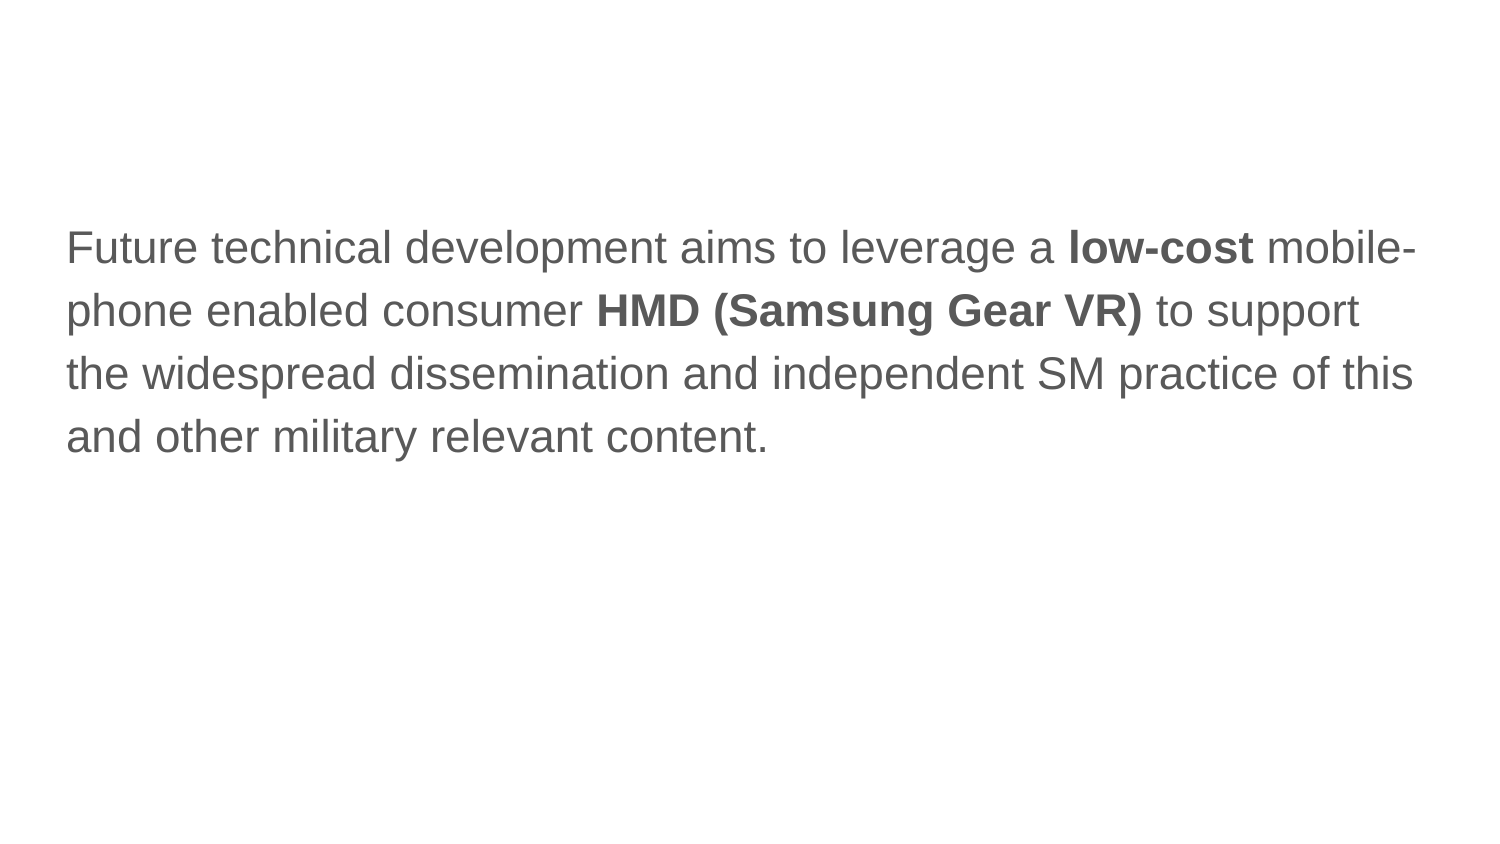

#
Future technical development aims to leverage a low-cost mobile-phone enabled consumer HMD (Samsung Gear VR) to support the widespread dissemination and independent SM practice of this and other military relevant content.